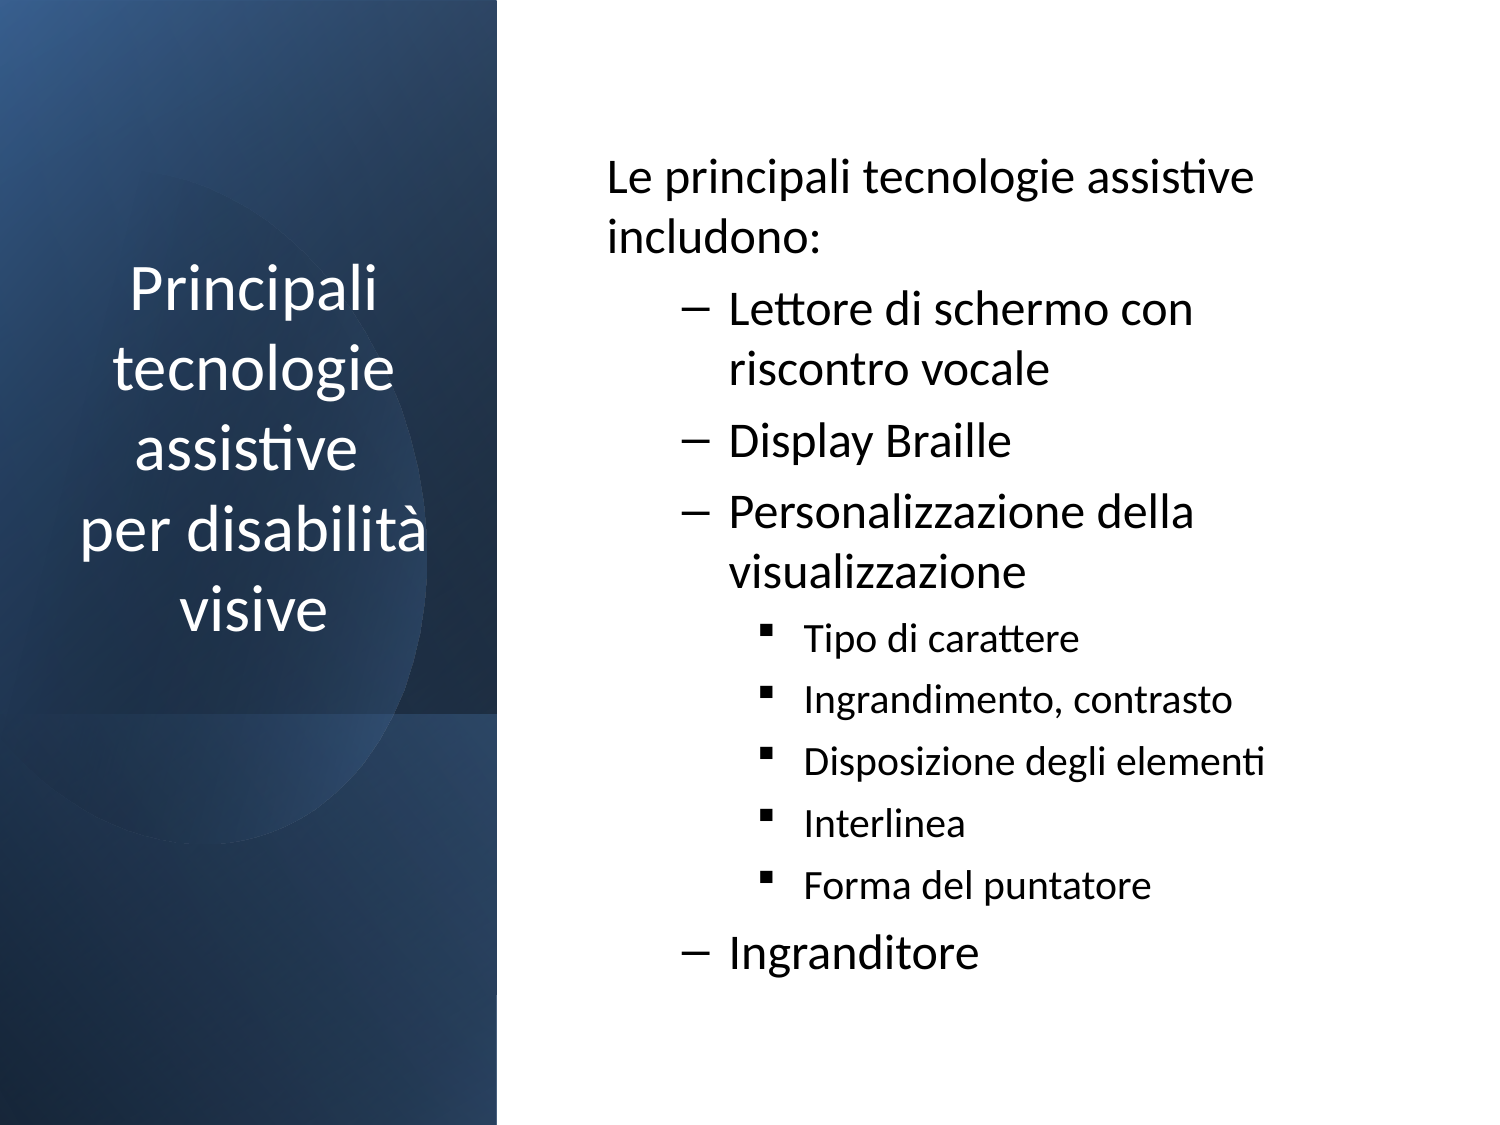

# Principali tecnologie assistive per disabilità visive
Le principali tecnologie assistive includono:
Lettore di schermo con riscontro vocale
Display Braille
Personalizzazione della visualizzazione
Tipo di carattere
Ingrandimento, contrasto
Disposizione degli elementi
Interlinea
Forma del puntatore
Ingranditore